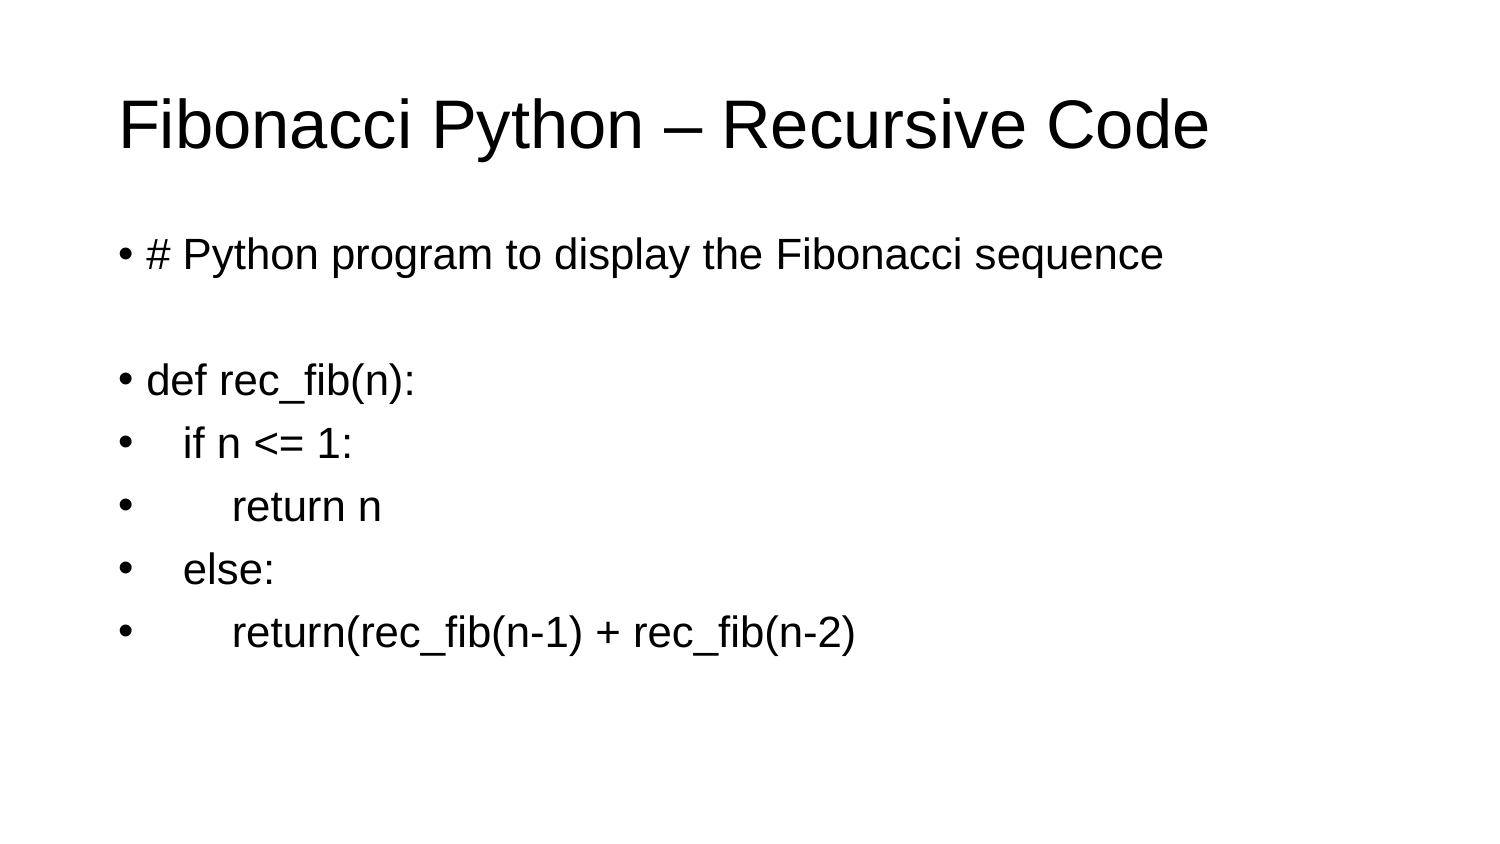

# Fibonacci Python – Recursive Code
# Python program to display the Fibonacci sequence

def rec_fib(n):
   if n <= 1:
       return n
   else:
       return(rec_fib(n-1) + rec_fib(n-2)